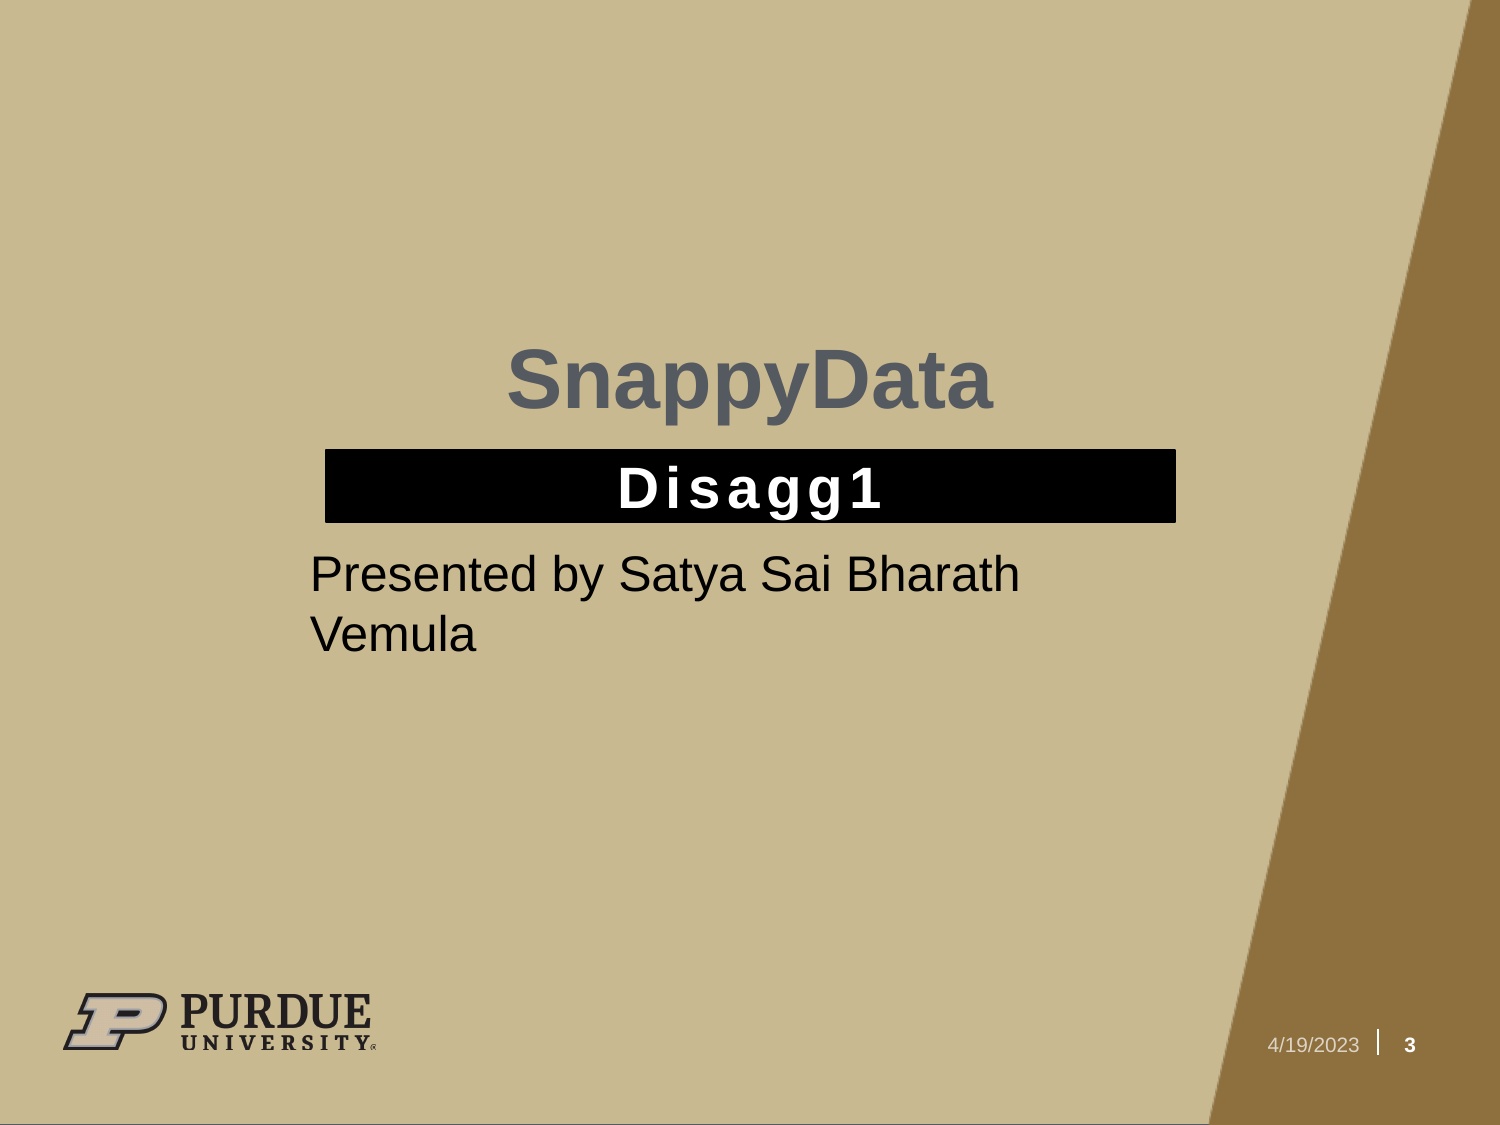

# SnappyData
Disagg1
Presented by Satya Sai Bharath Vemula
3
4/19/2023